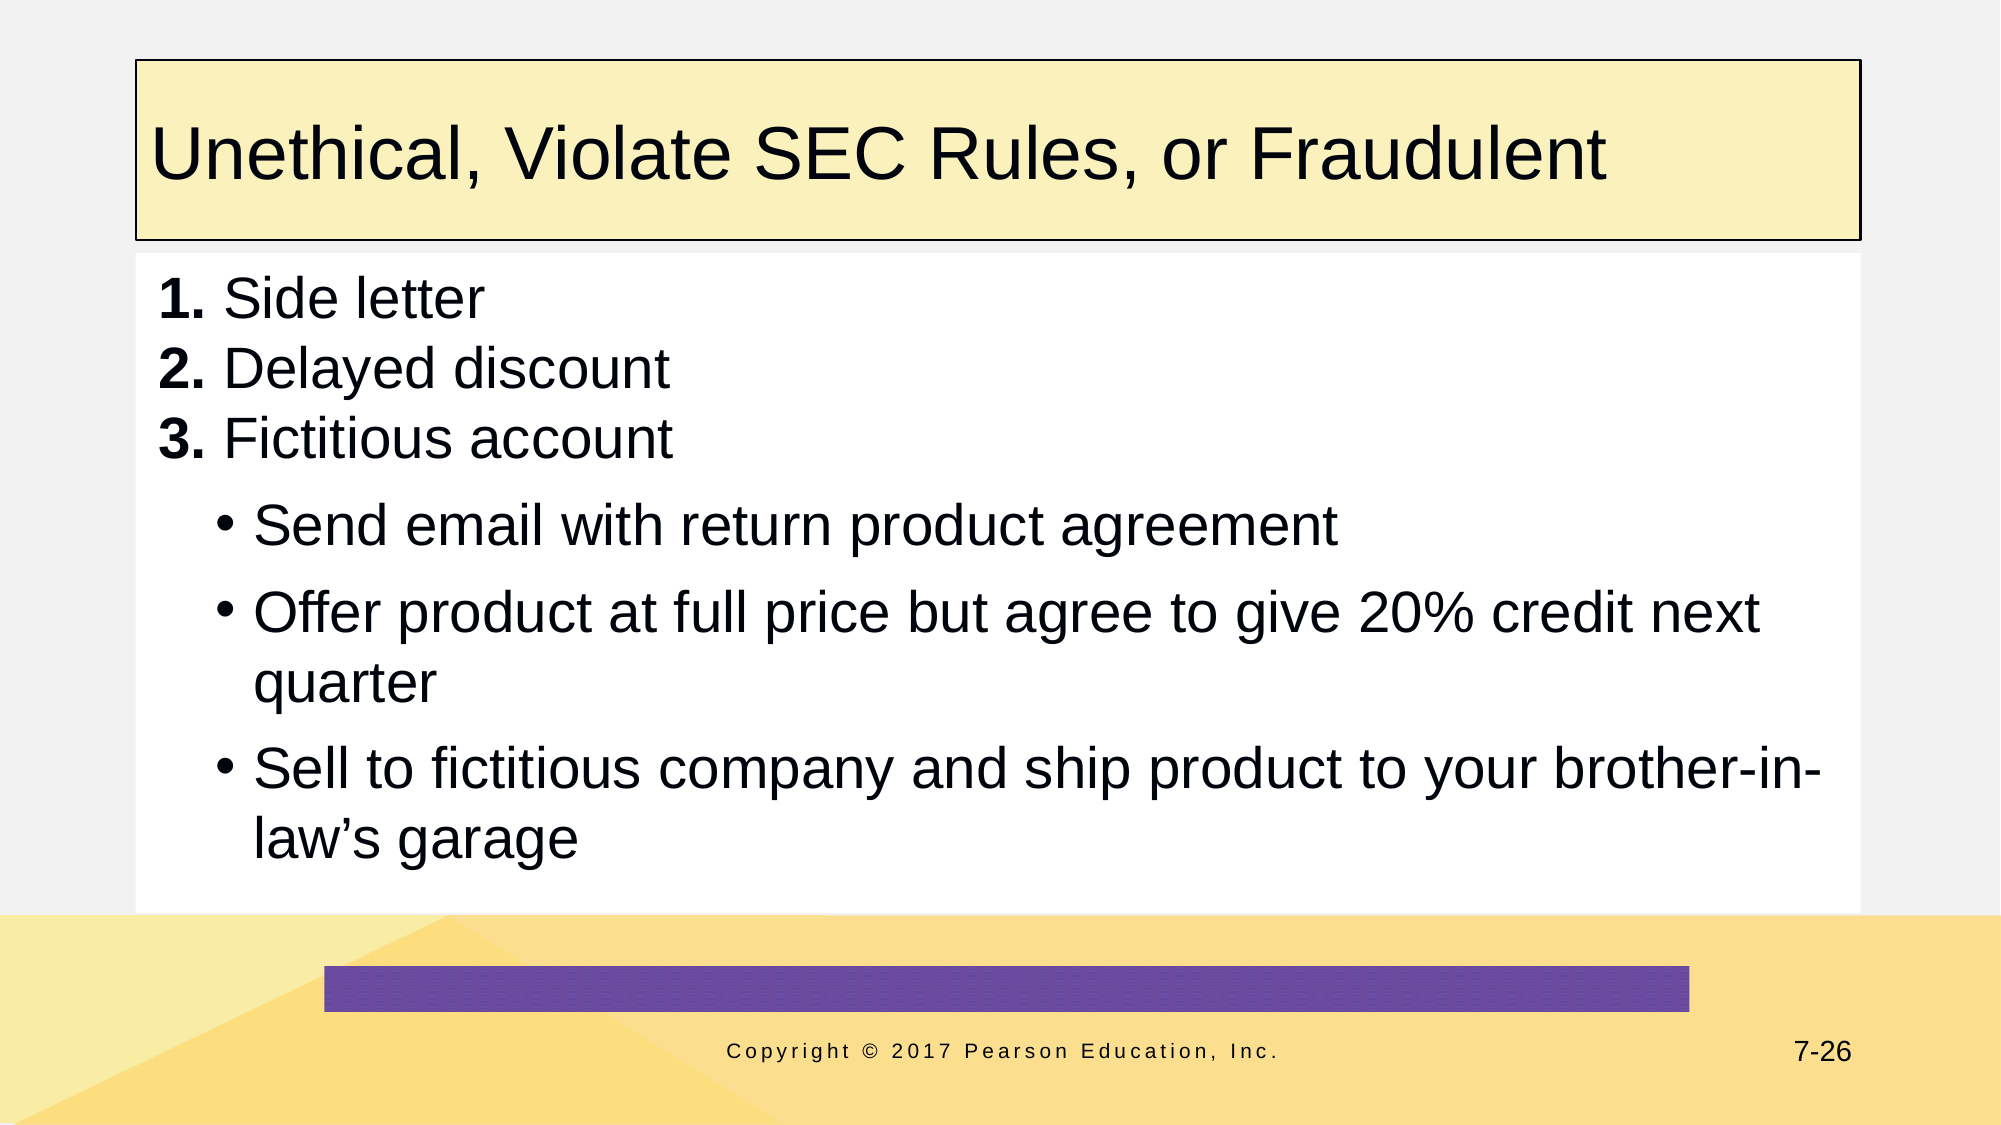

# Unethical, Violate SEC Rules, or Fraudulent
1. Side letter
2. Delayed discount
3. Fictitious account
Send email with return product agreement
Offer product at full price but agree to give 20% credit next quarter
Sell to fictitious company and ship product to your brother-in-law’s garage
Copyright © 2017 Pearson Education, Inc.